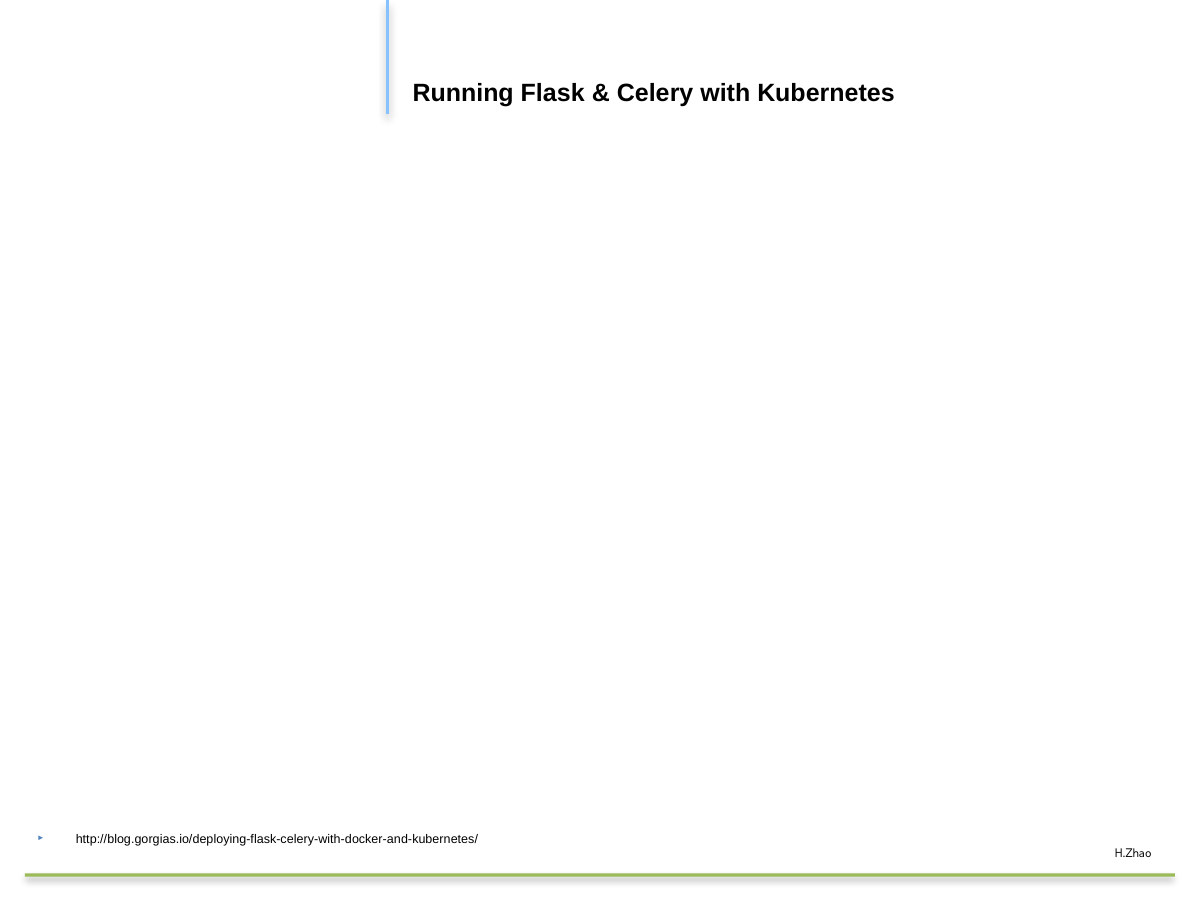

#
Running Flask & Celery with Kubernetes

http://blog.gorgias.io/deploying-flask-celery-with-docker-and-kubernetes/